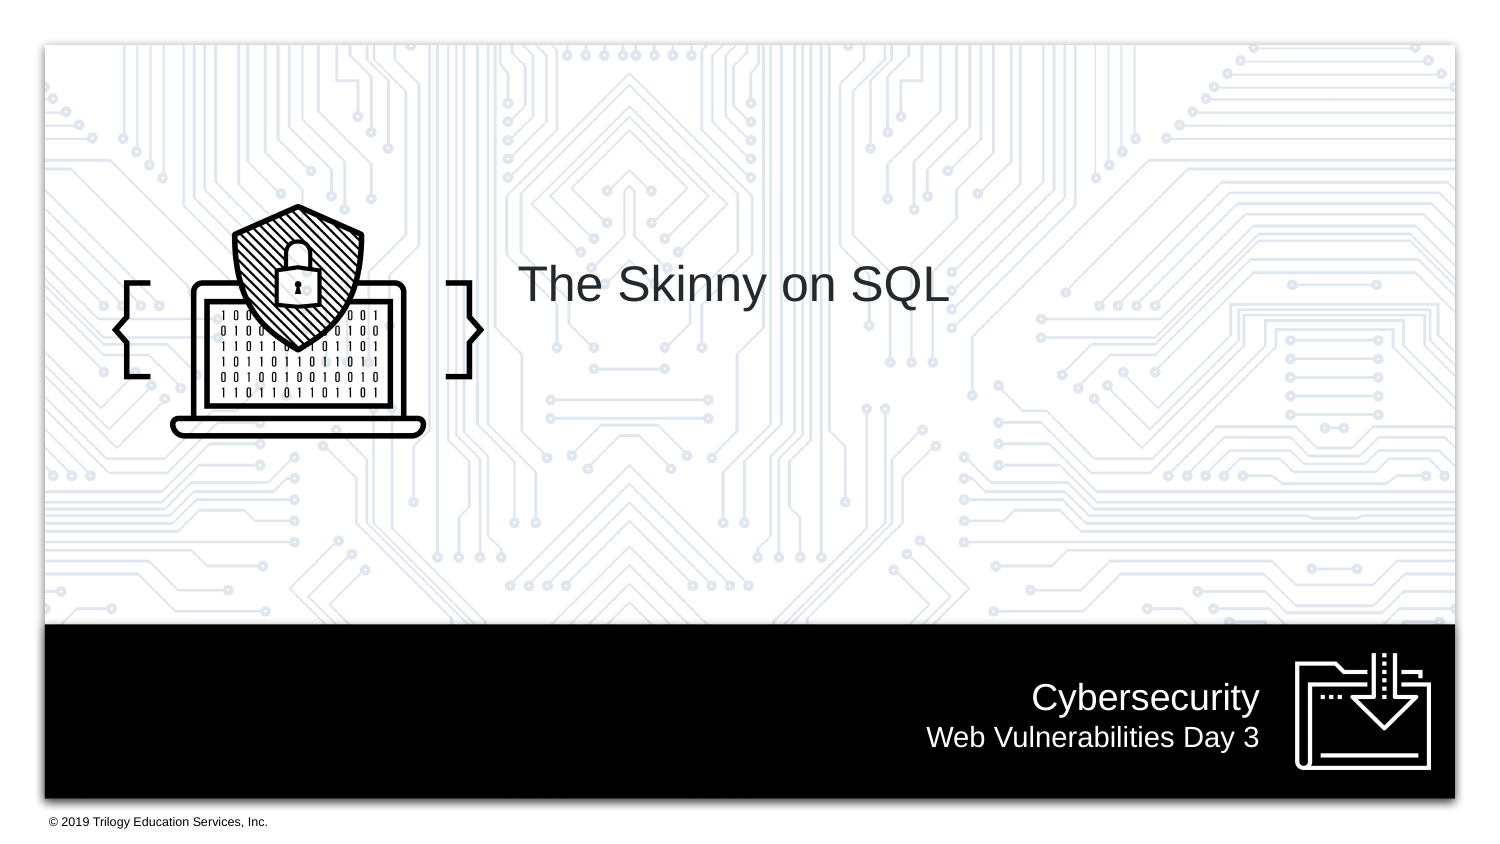

The Skinny on SQL

# Web Vulnerabilities Day 3